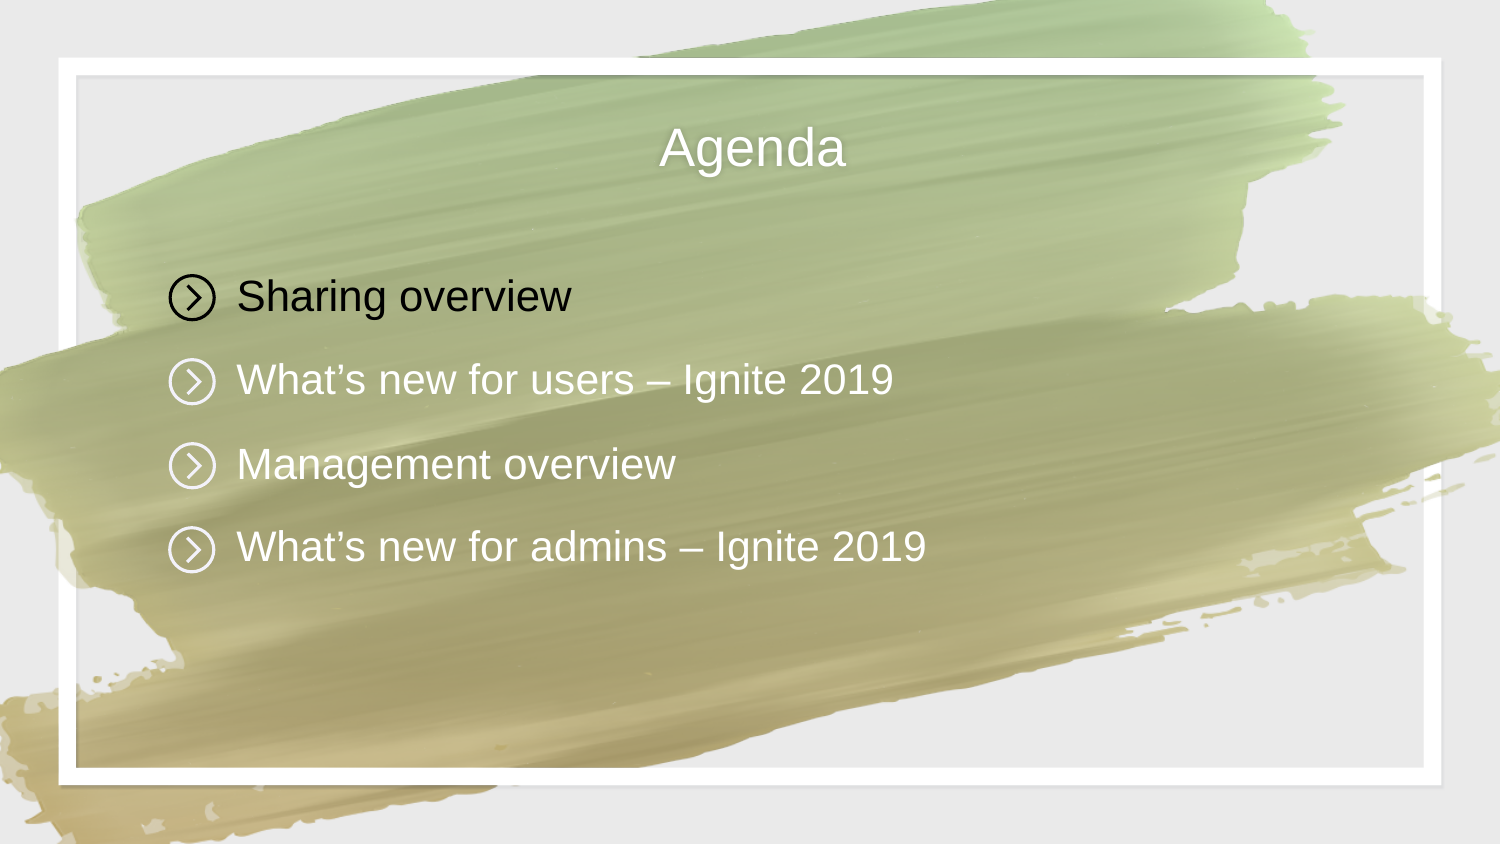

# Agenda
Sharing overview

What’s new for users – Ignite 2019

Management overview

What’s new for admins – Ignite 2019